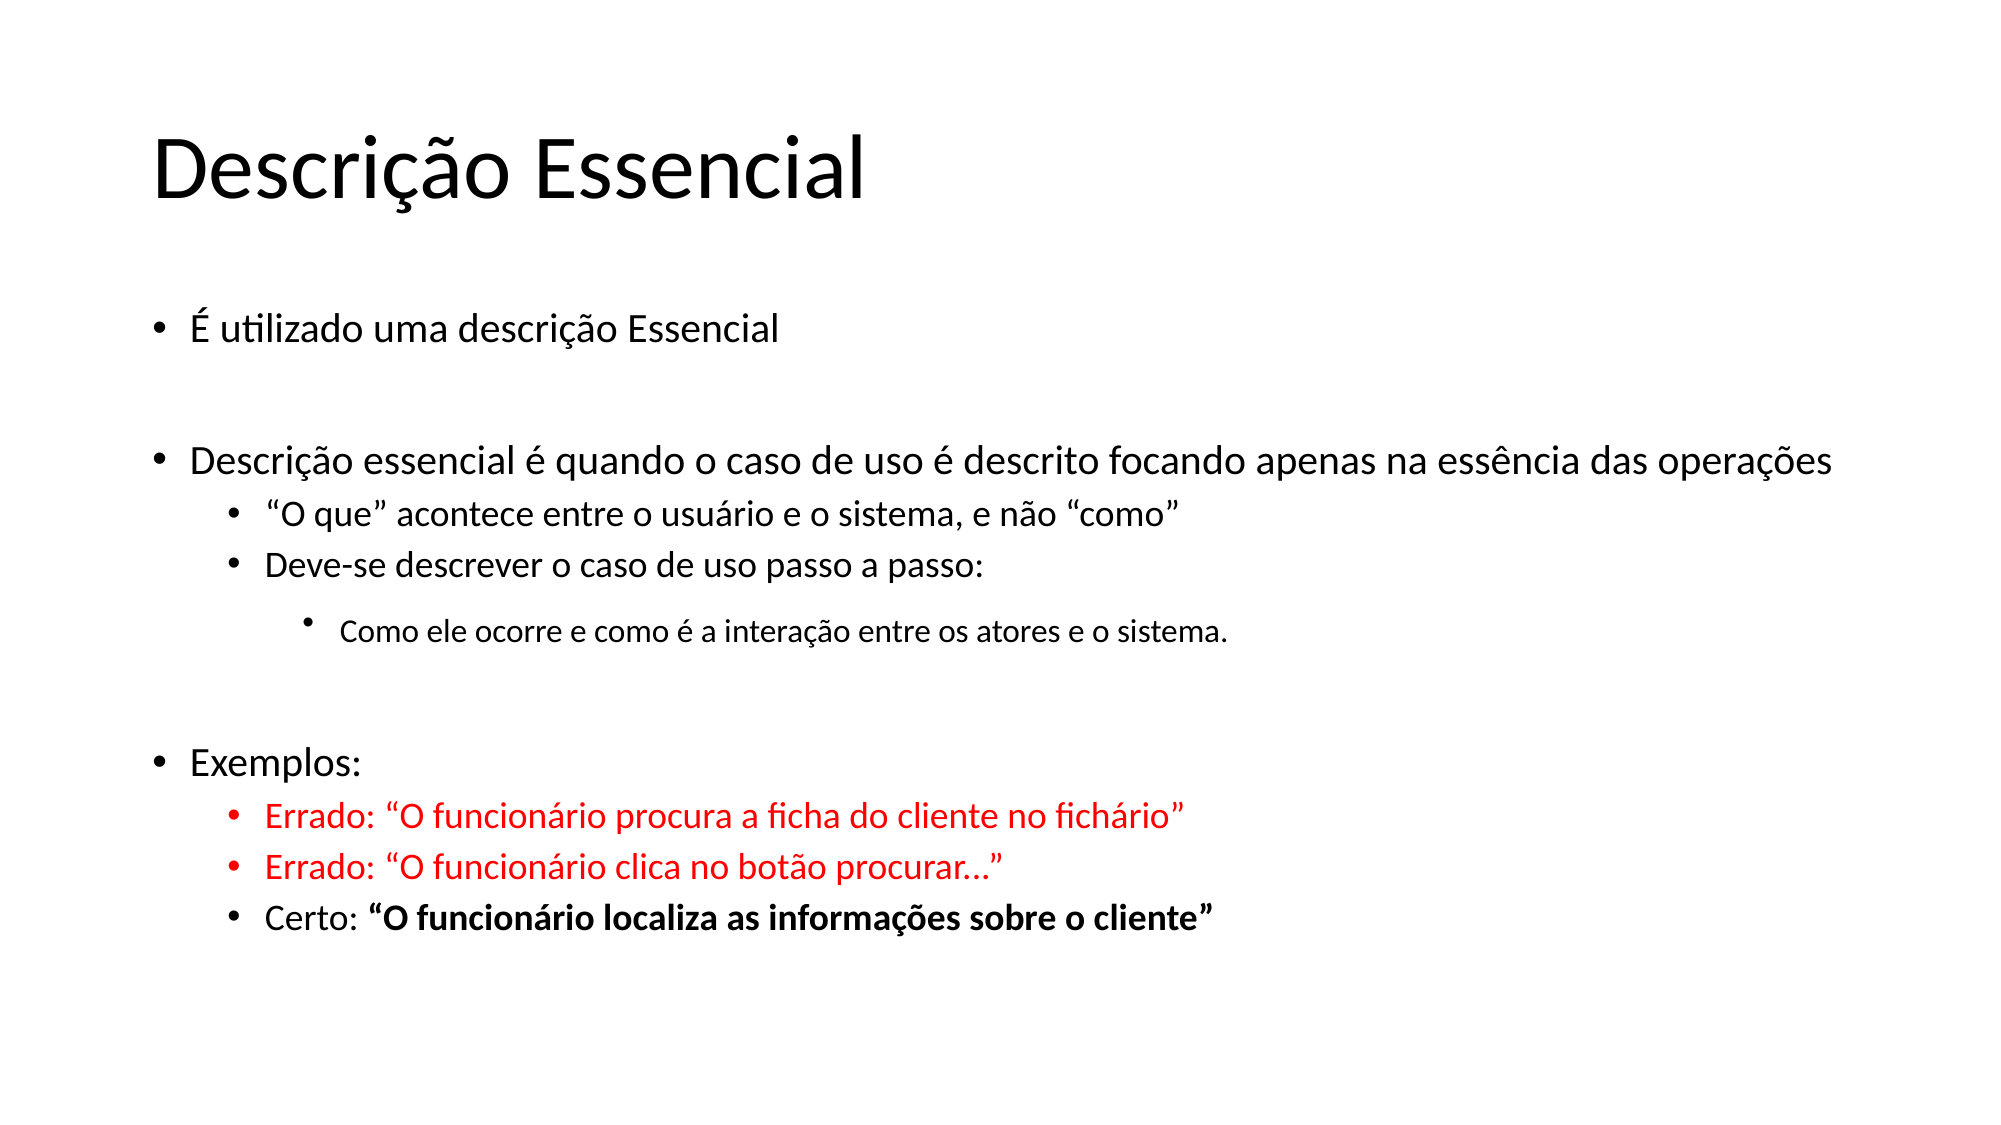

# Descrição Essencial
É utilizado uma descrição Essencial

Descrição essencial é quando o caso de uso é descrito focando apenas na essência das operações
“O que” acontece entre o usuário e o sistema, e não “como”
Deve-se descrever o caso de uso passo a passo:
Como ele ocorre e como é a interação entre os atores e o sistema.

Exemplos:
Errado: “O funcionário procura a ficha do cliente no fichário”
Errado: “O funcionário clica no botão procurar...”
Certo: “O funcionário localiza as informações sobre o cliente”